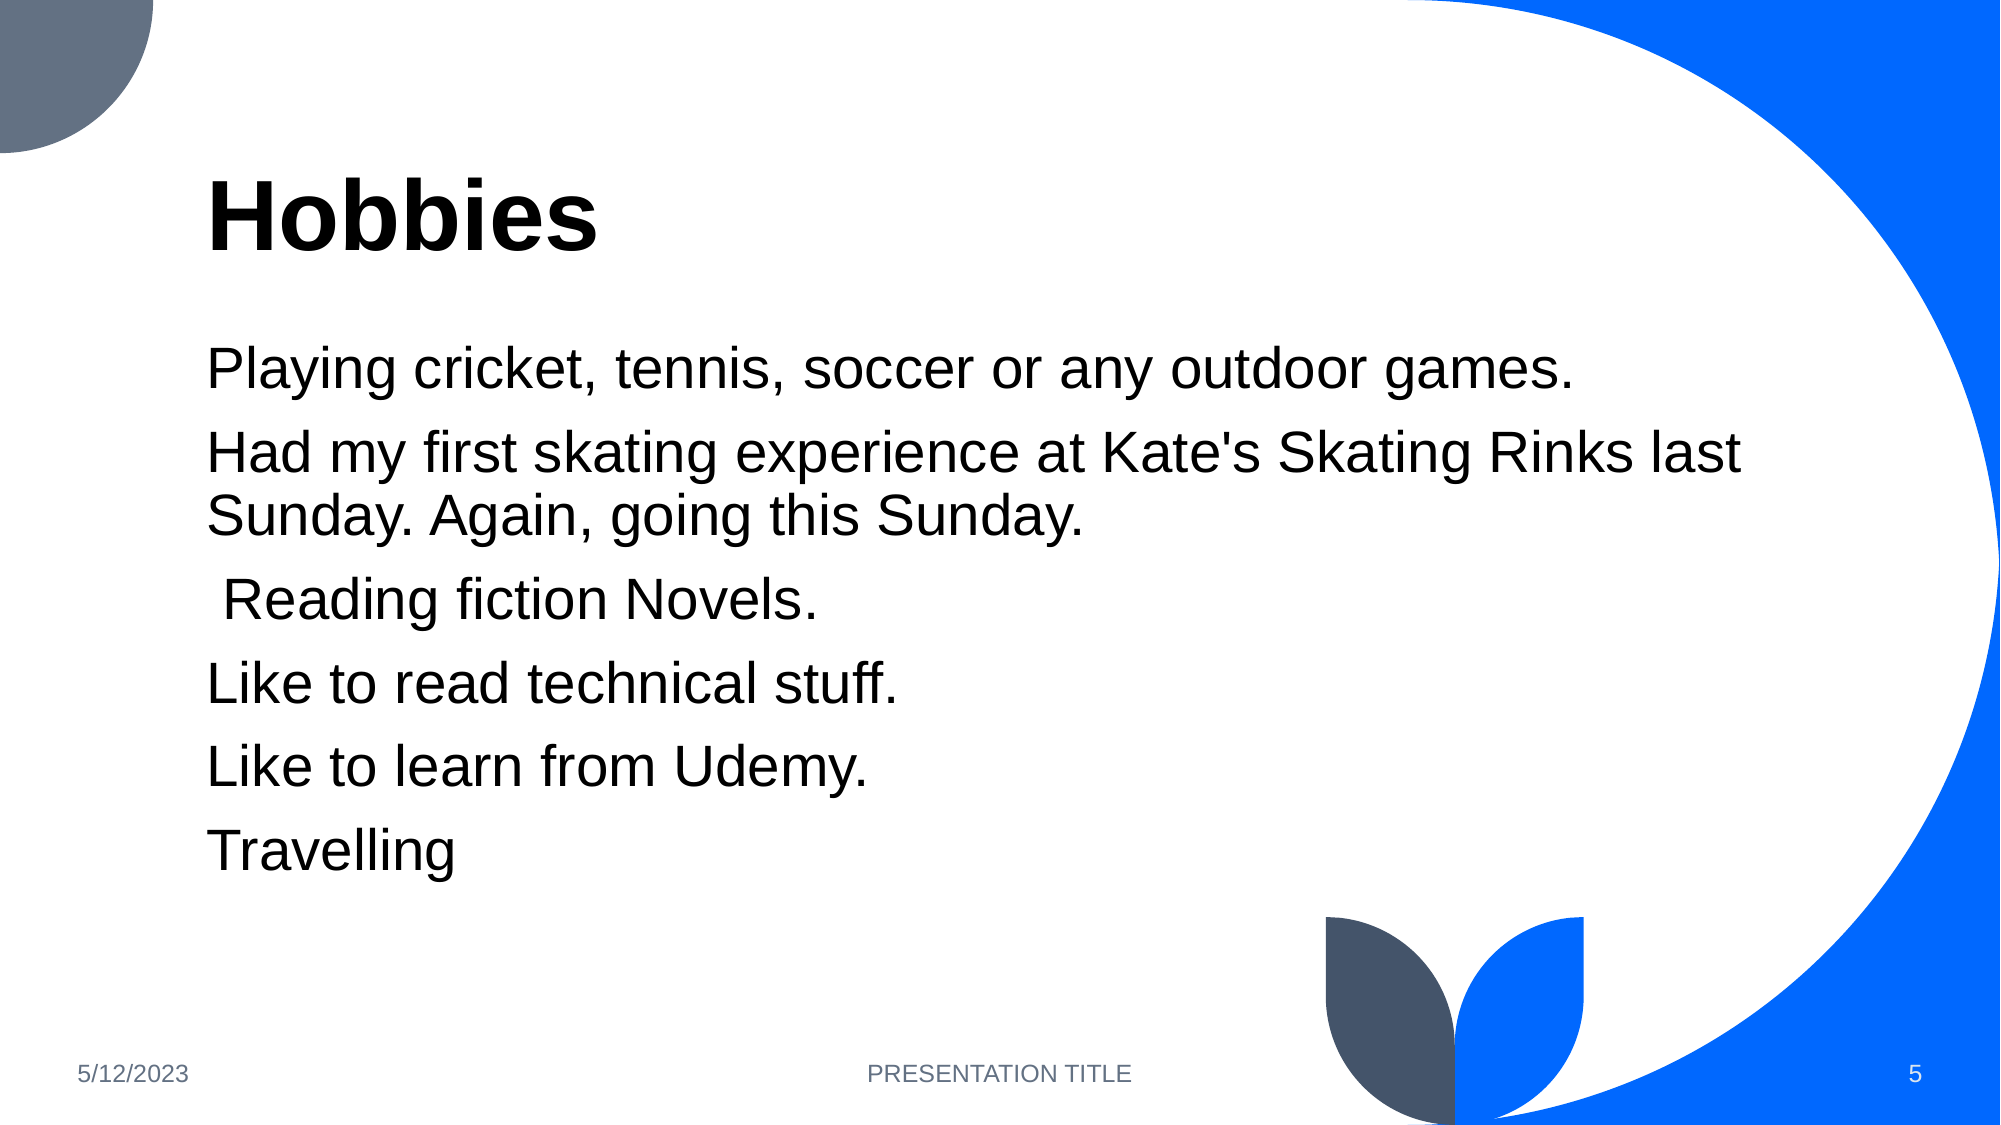

# Hobbies
Playing cricket, tennis, soccer or any outdoor games.
Had my first skating experience at Kate's Skating Rinks last Sunday. Again, going this Sunday.
 Reading fiction Novels.
Like to read technical stuff.
Like to learn from Udemy.
Travelling
5/12/2023
PRESENTATION TITLE
5